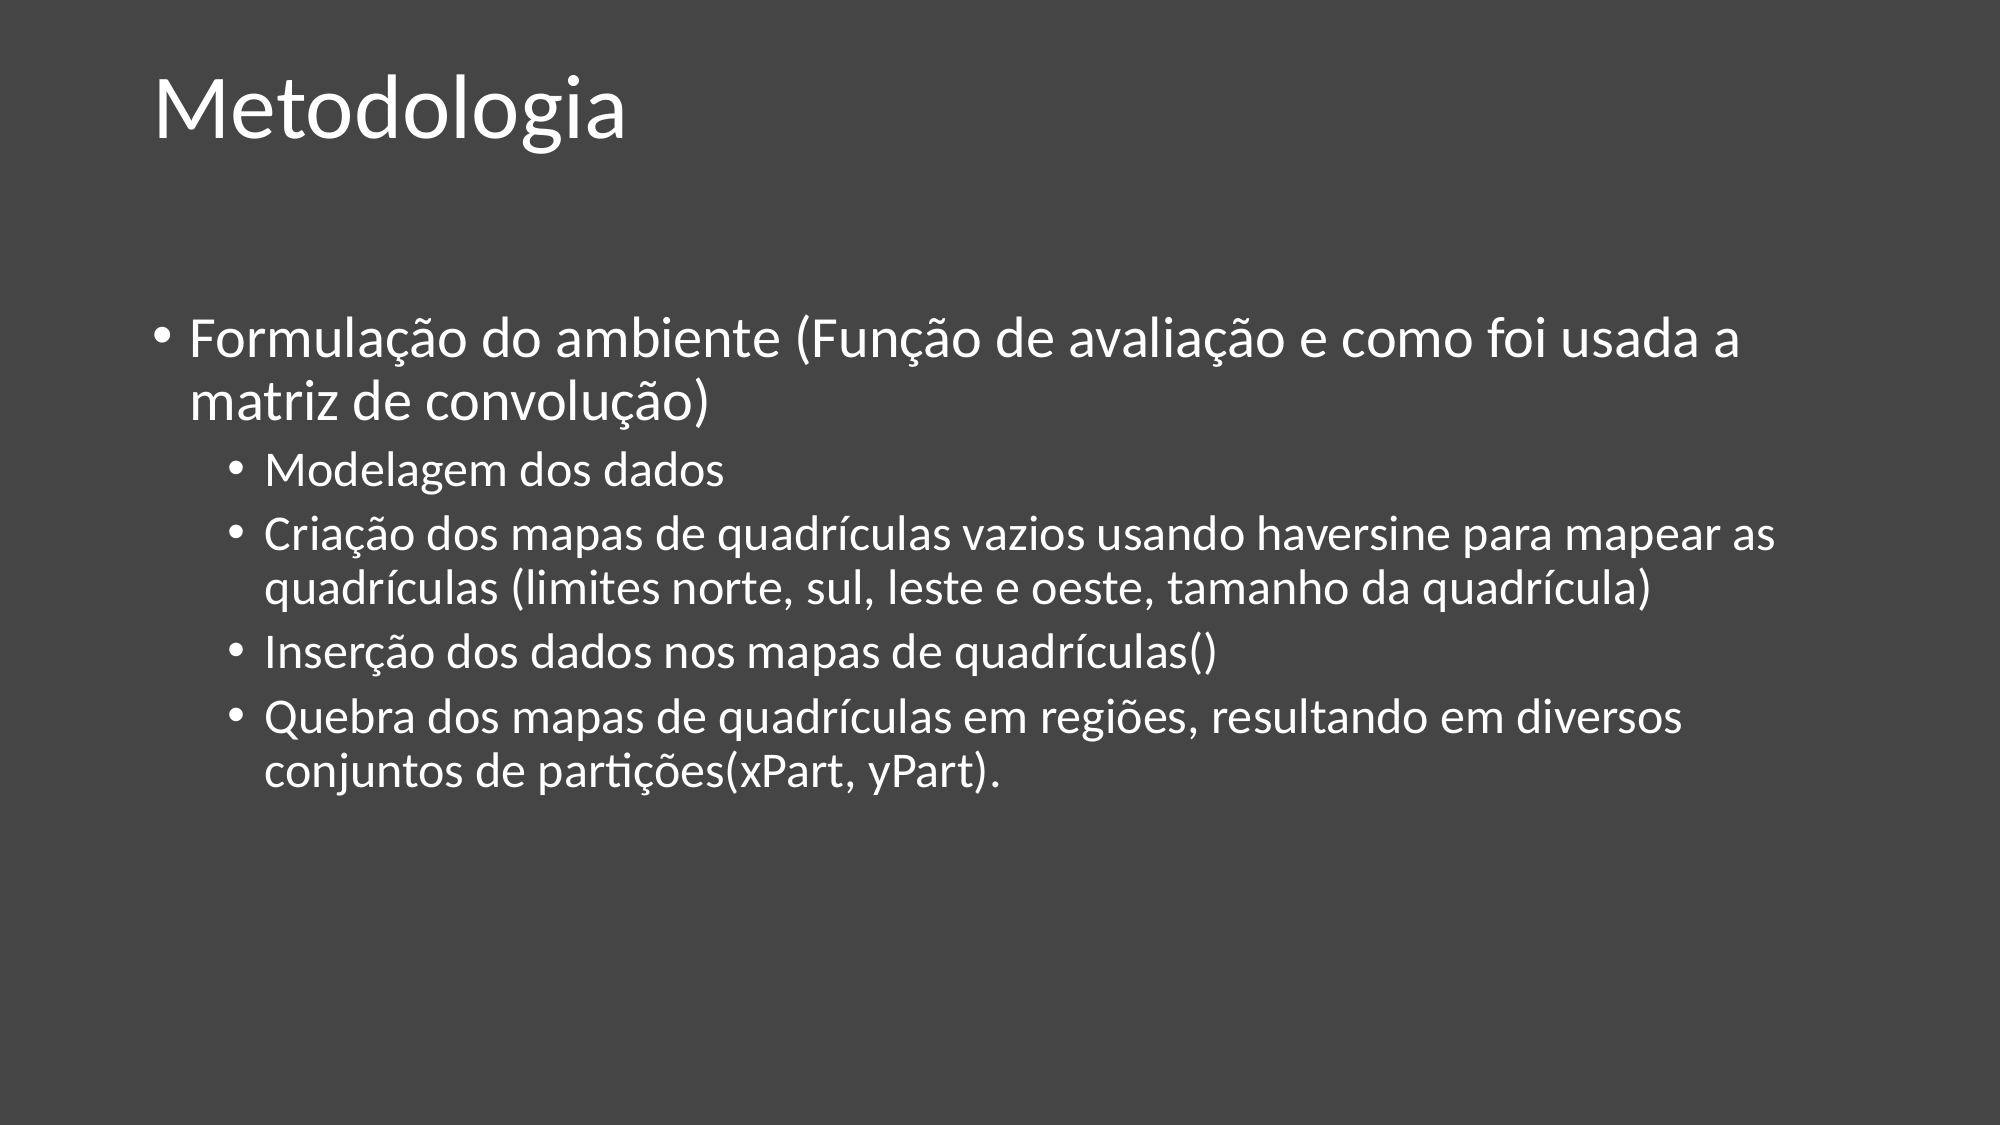

# Metodologia
Formulação do ambiente (Função de avaliação e como foi usada a matriz de convolução)
Modelagem dos dados
Criação dos mapas de quadrículas vazios usando haversine para mapear as quadrículas (limites norte, sul, leste e oeste, tamanho da quadrícula)
Inserção dos dados nos mapas de quadrículas()
Quebra dos mapas de quadrículas em regiões, resultando em diversos conjuntos de partições(xPart, yPart).